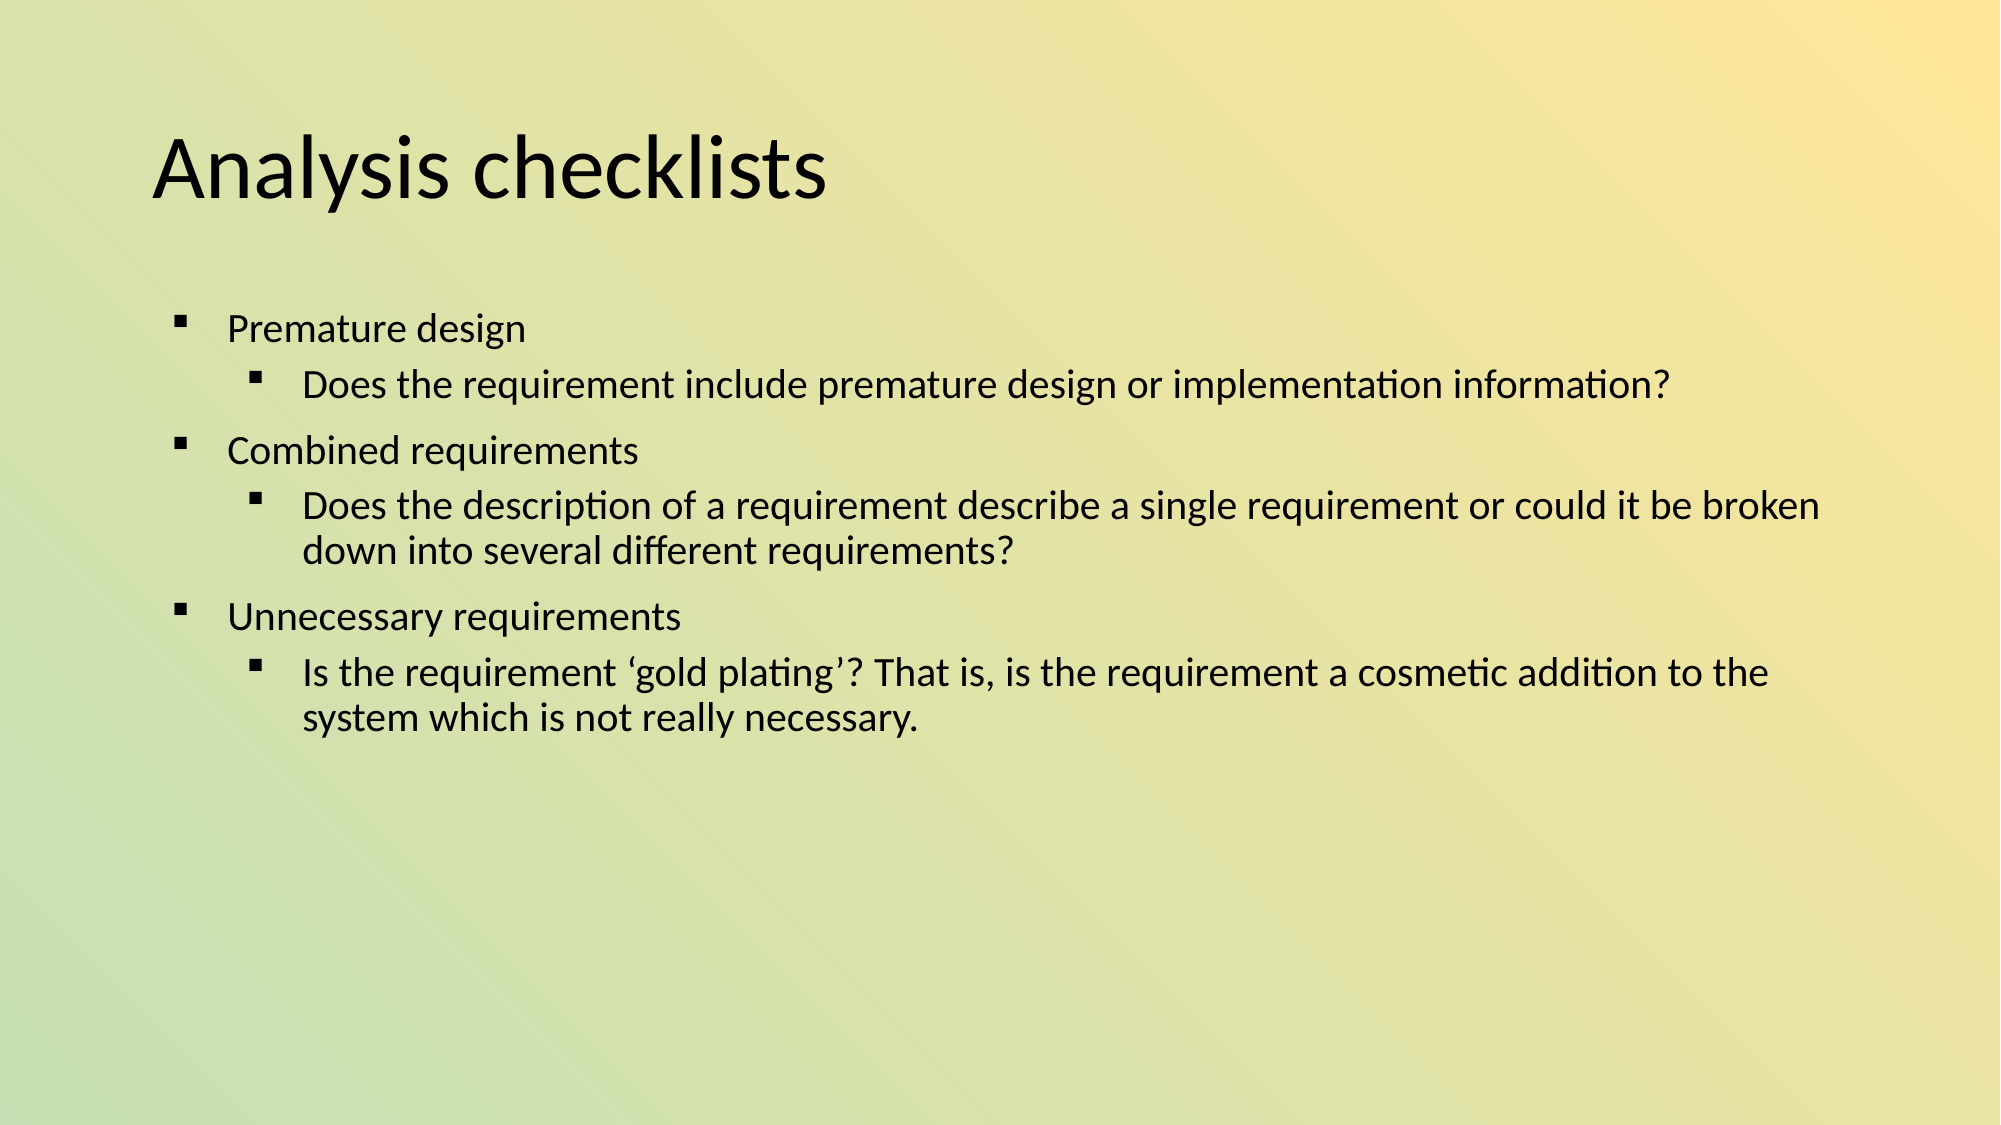

# Analysis checklists
Premature design
Does the requirement include premature design or implementation information?
Combined requirements
Does the description of a requirement describe a single requirement or could it be broken down into several different requirements?
Unnecessary requirements
Is the requirement ‘gold plating’? That is, is the requirement a cosmetic addition to the system which is not really necessary.